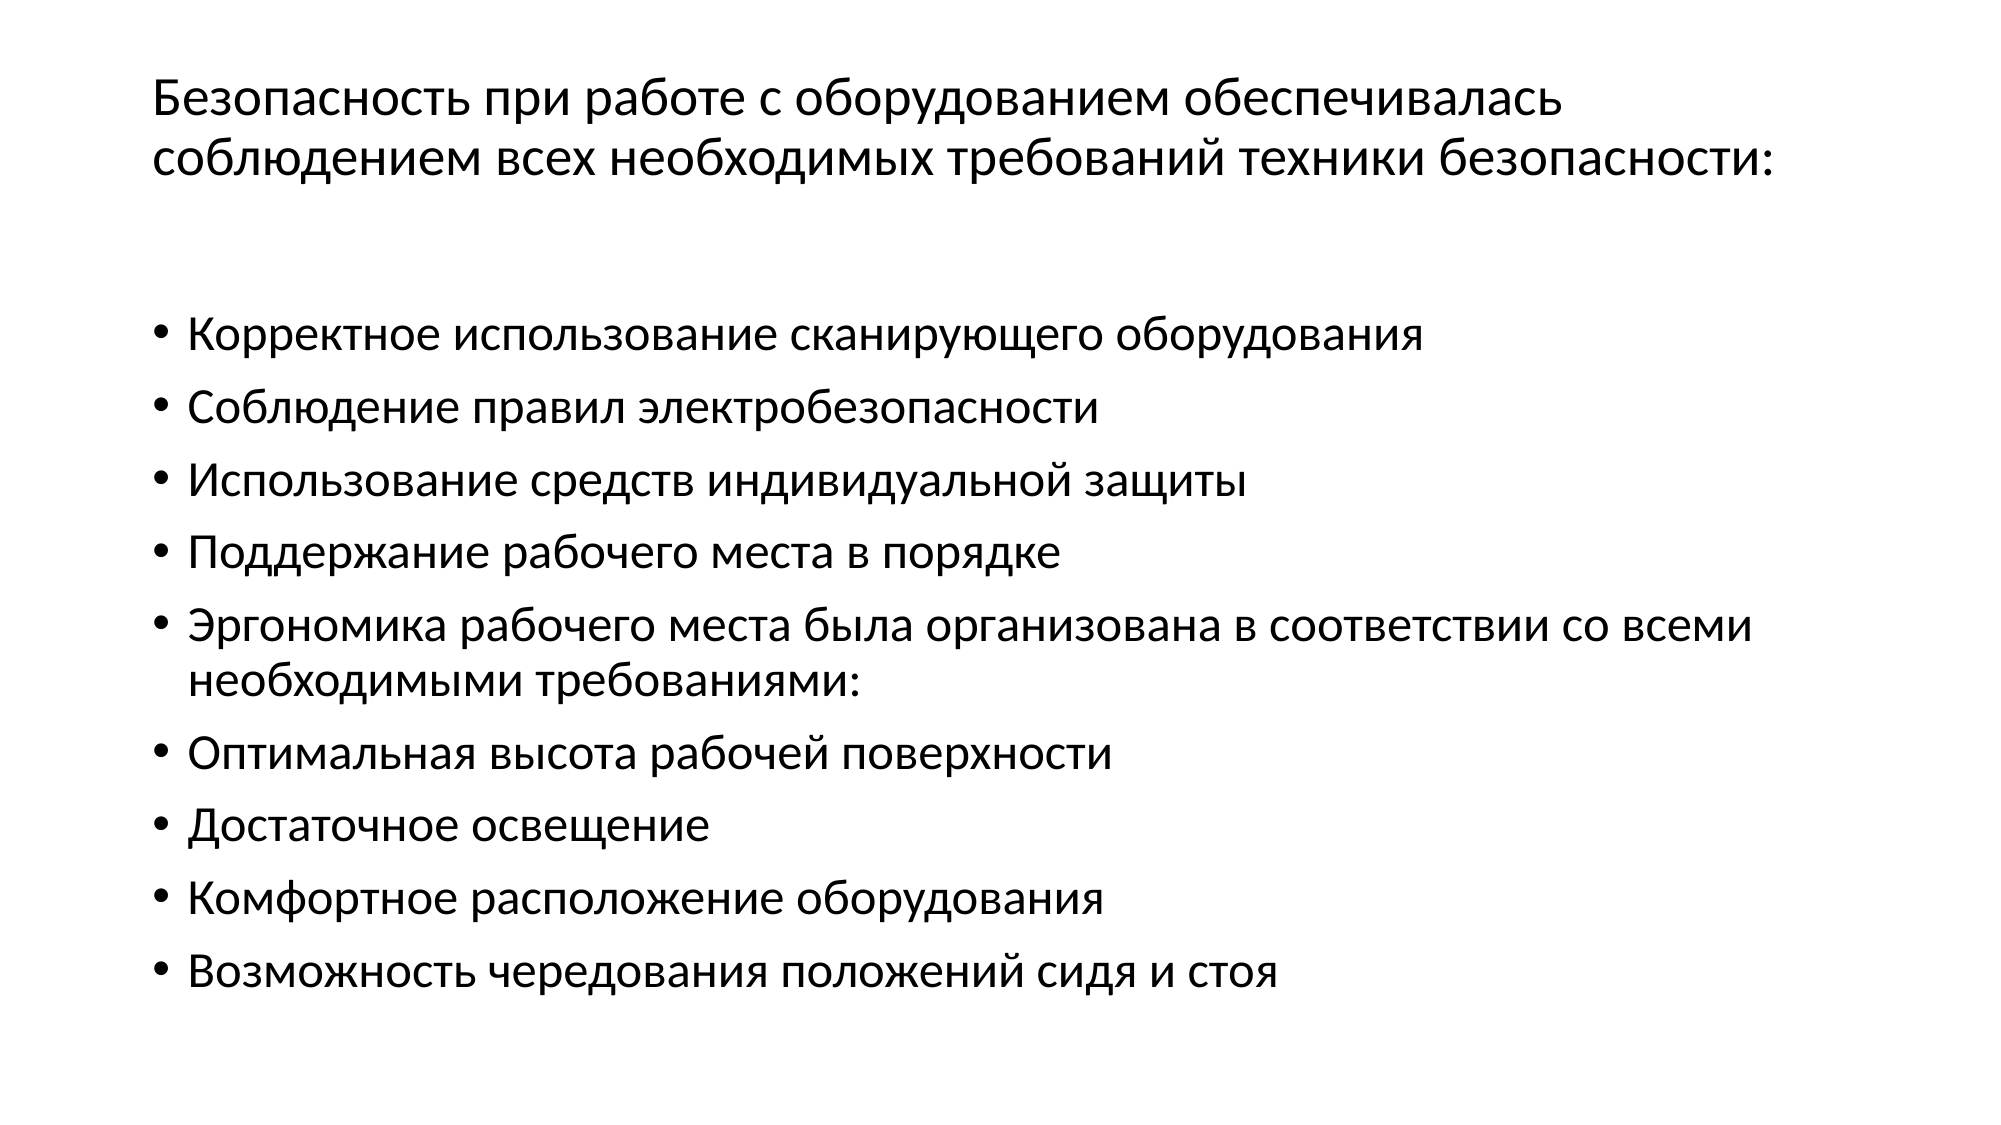

# Безопасность при работе с оборудованием обеспечивалась соблюдением всех необходимых требований техники безопасности:
Корректное использование сканирующего оборудования
Соблюдение правил электробезопасности
Использование средств индивидуальной защиты
Поддержание рабочего места в порядке
Эргономика рабочего места была организована в соответствии со всеми необходимыми требованиями:
Оптимальная высота рабочей поверхности
Достаточное освещение
Комфортное расположение оборудования
Возможность чередования положений сидя и стоя